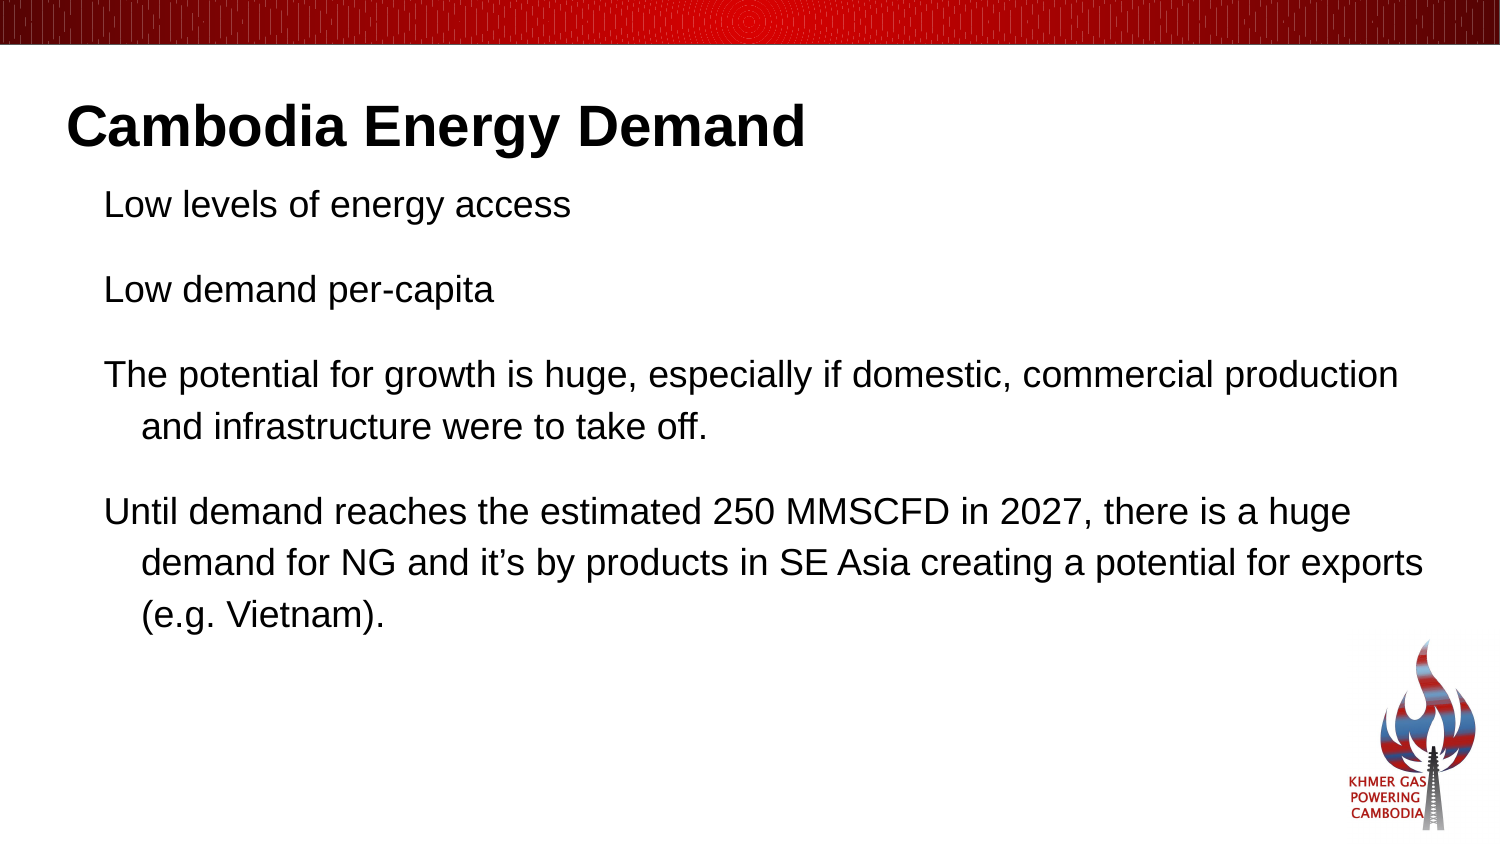

# Cambodia Energy Demand
Low levels of energy access
Low demand per-capita
The potential for growth is huge, especially if domestic, commercial production and infrastructure were to take off.
Until demand reaches the estimated 250 MMSCFD in 2027, there is a huge demand for NG and it’s by products in SE Asia creating a potential for exports (e.g. Vietnam).